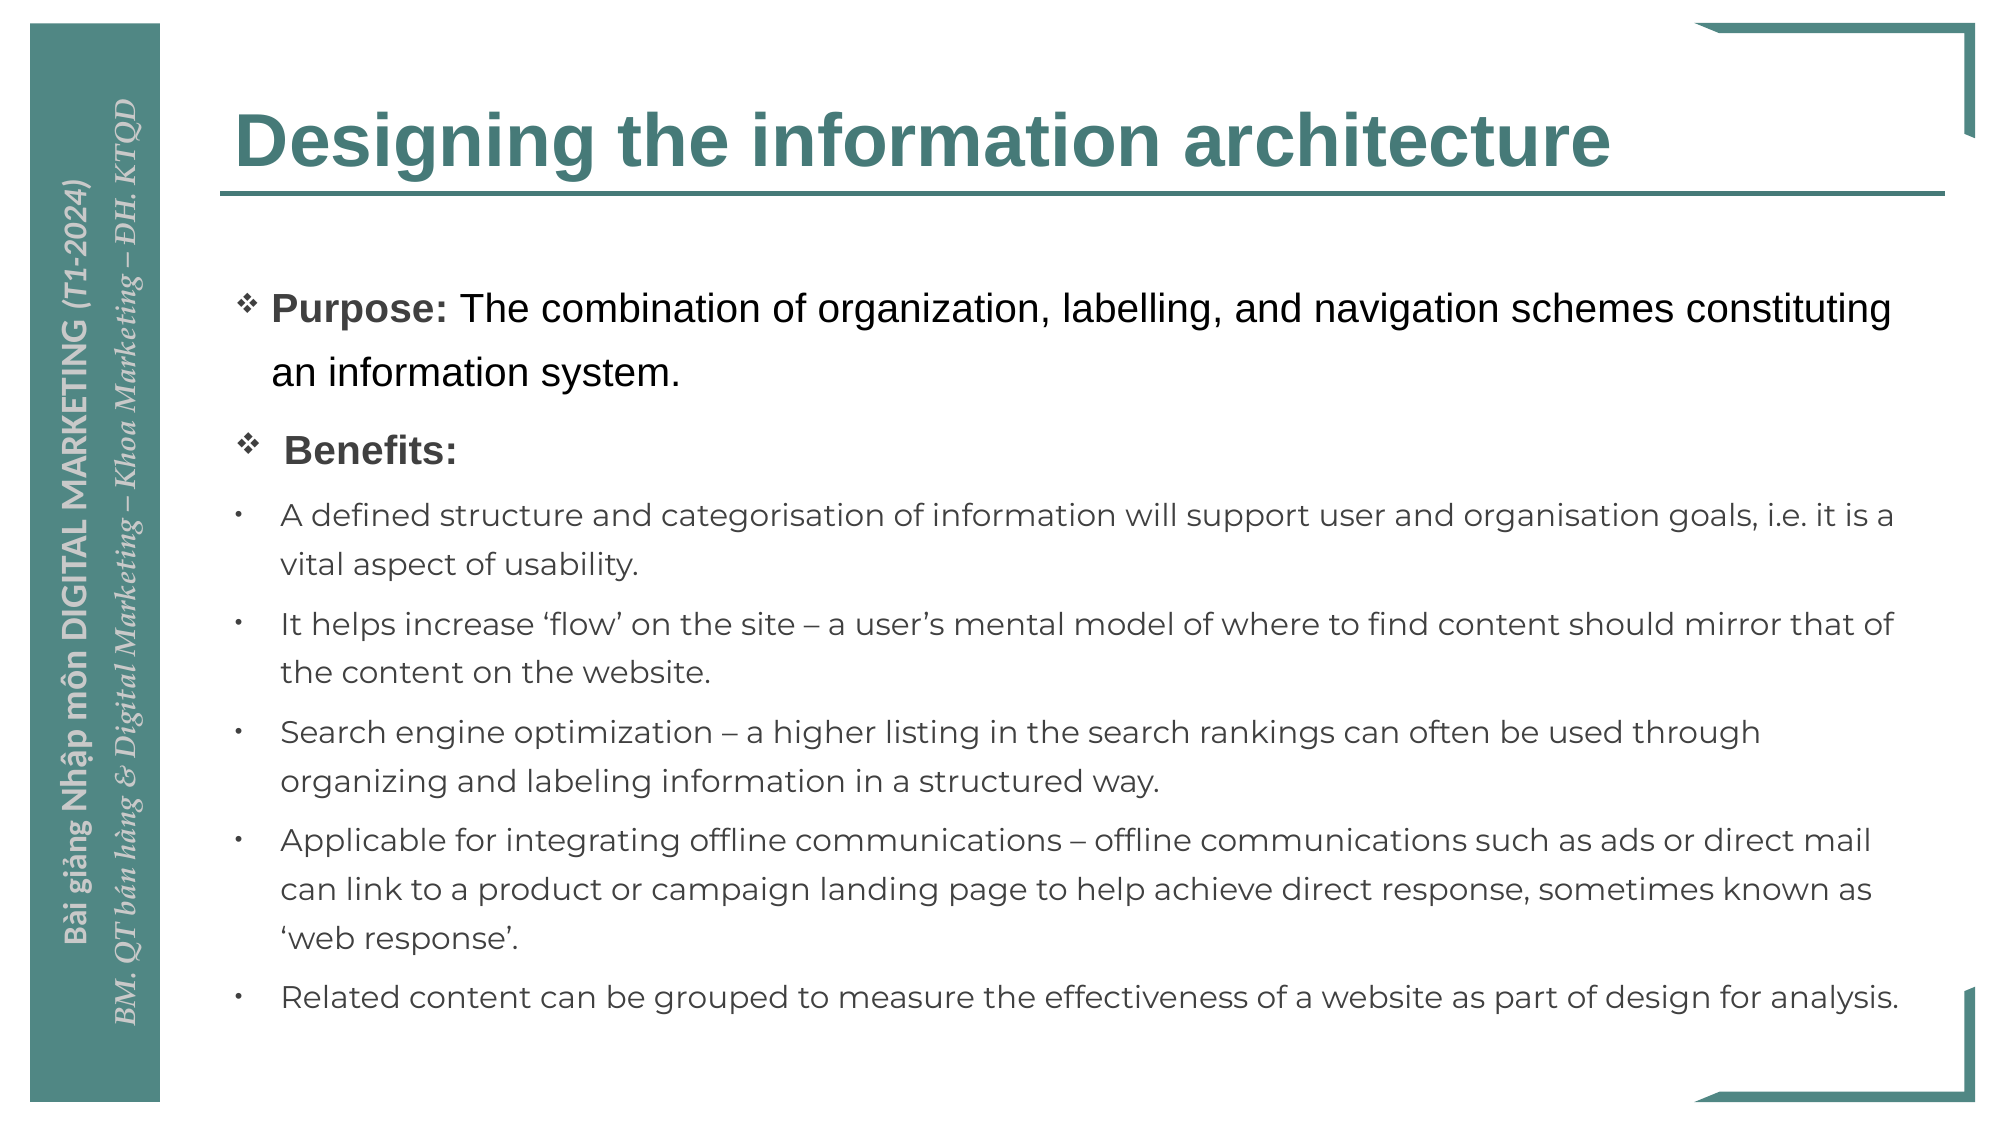

# Designing the information architecture
Purpose: The combination of organization, labelling, and navigation schemes constituting an information system.
 Benefits:
A defined structure and categorisation of information will support user and organisation goals, i.e. it is a vital aspect of usability.
It helps increase ‘flow’ on the site – a user’s mental model of where to find content should mirror that of the content on the website.
Search engine optimization – a higher listing in the search rankings can often be used through organizing and labeling information in a structured way.
Applicable for integrating offline communications – offline communications such as ads or direct mail can link to a product or campaign landing page to help achieve direct response, sometimes known as ‘web response’.
Related content can be grouped to measure the effectiveness of a website as part of design for analysis.